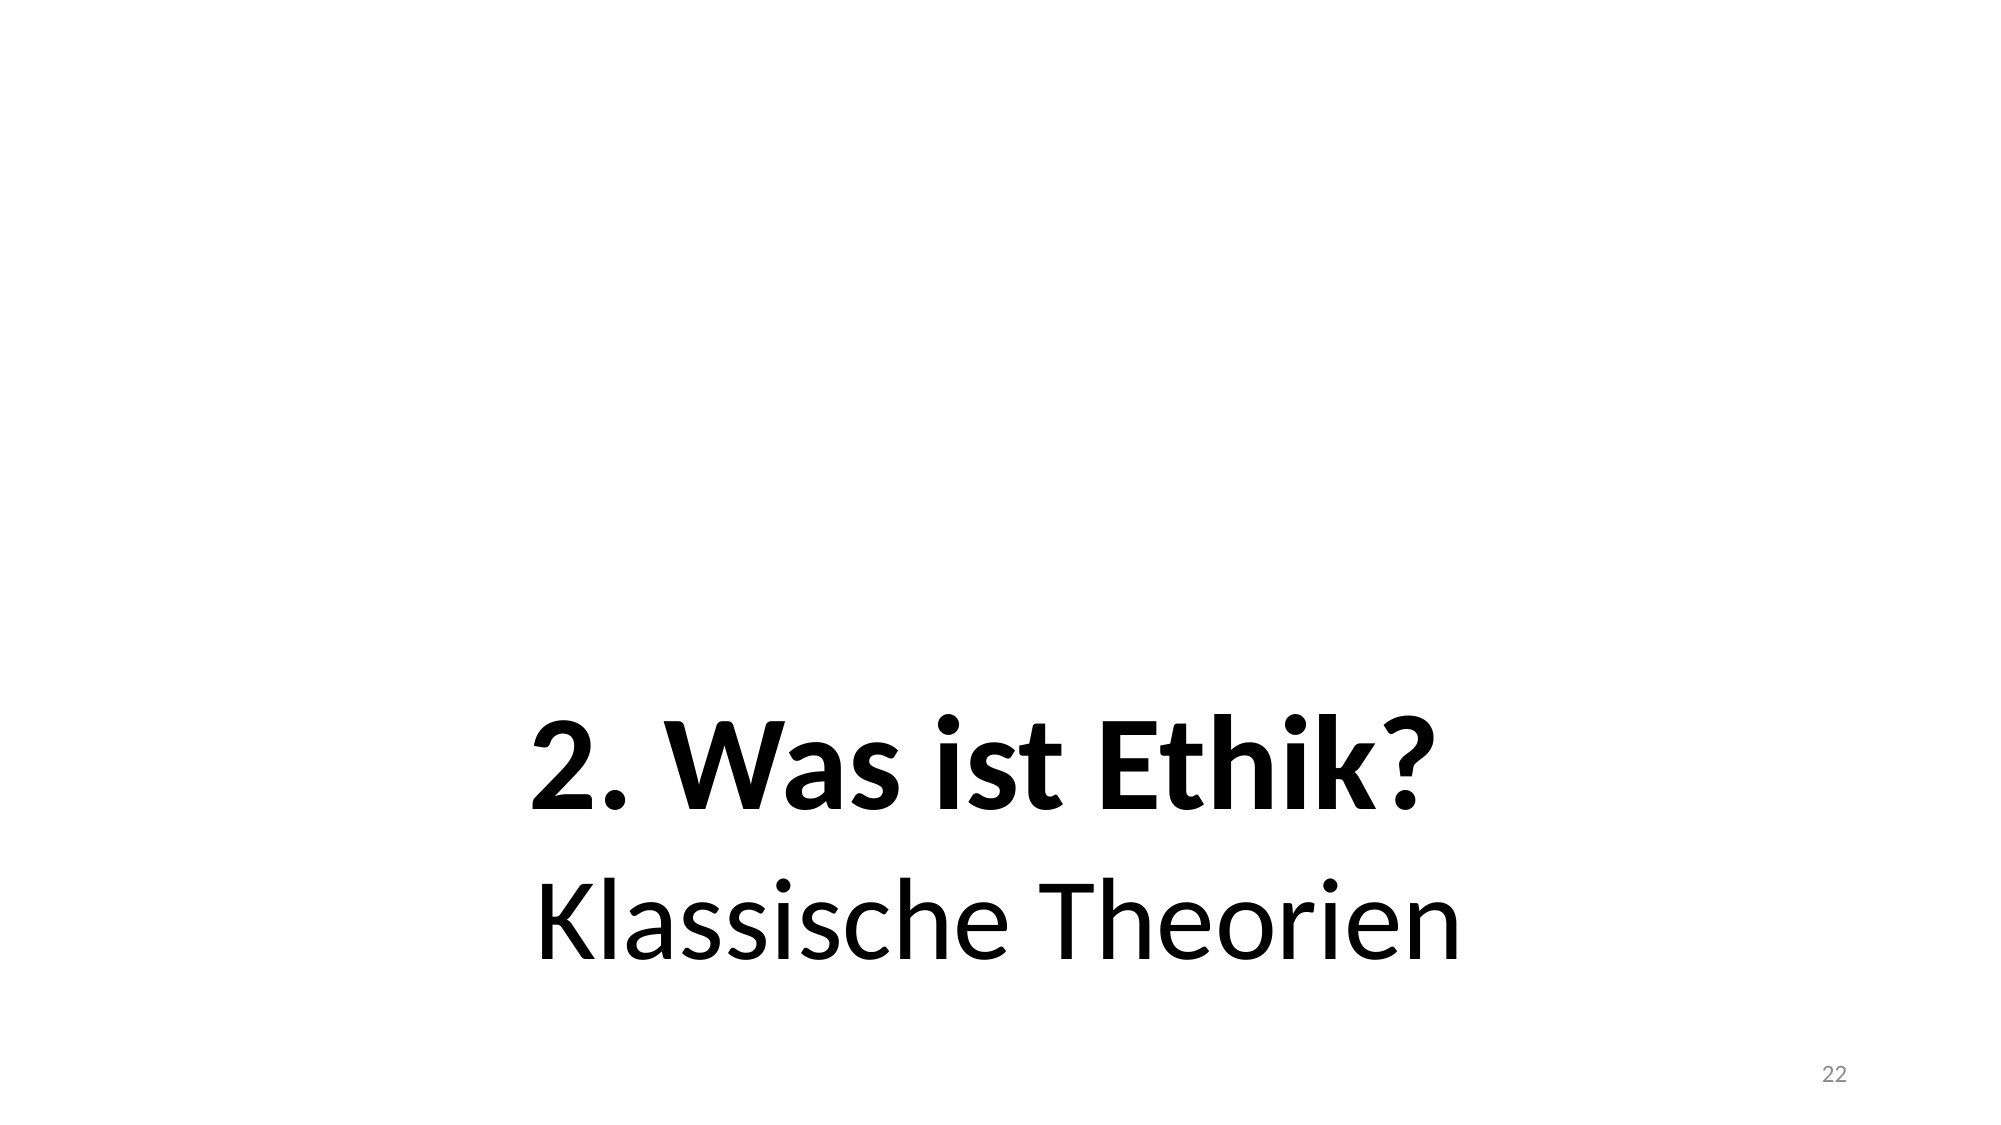

#
2. Was ist Ethik?
Klassische Theorien

22